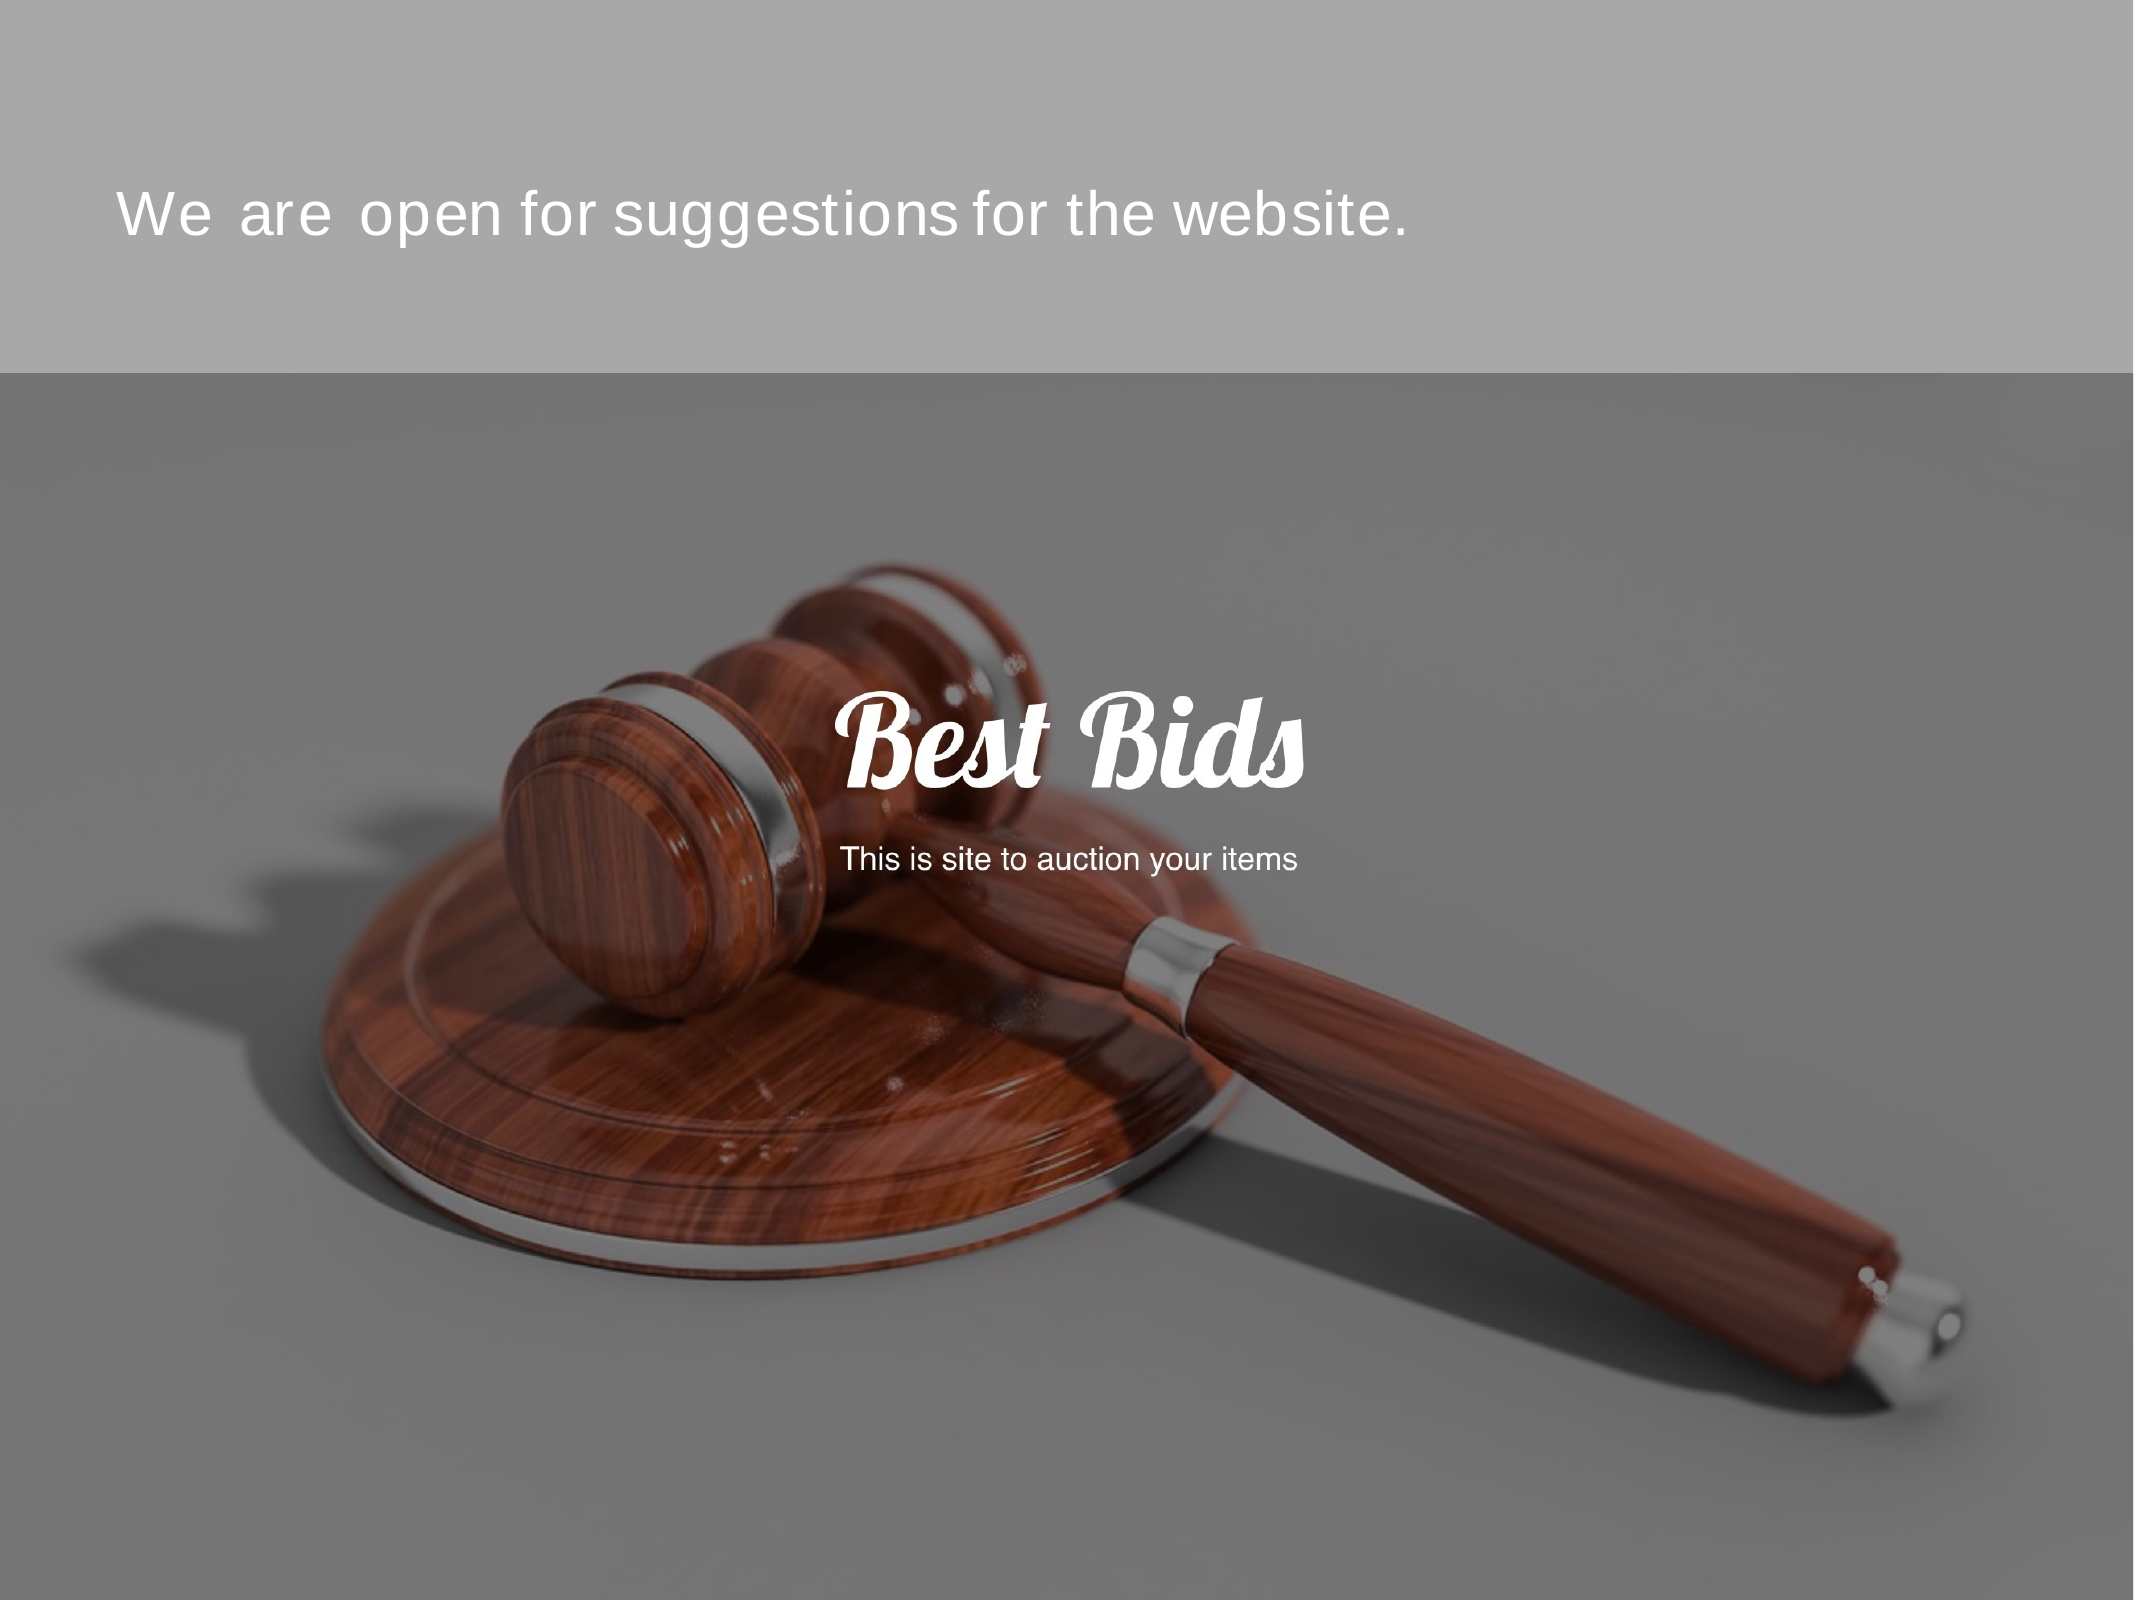

We are open for suggestions for the website.